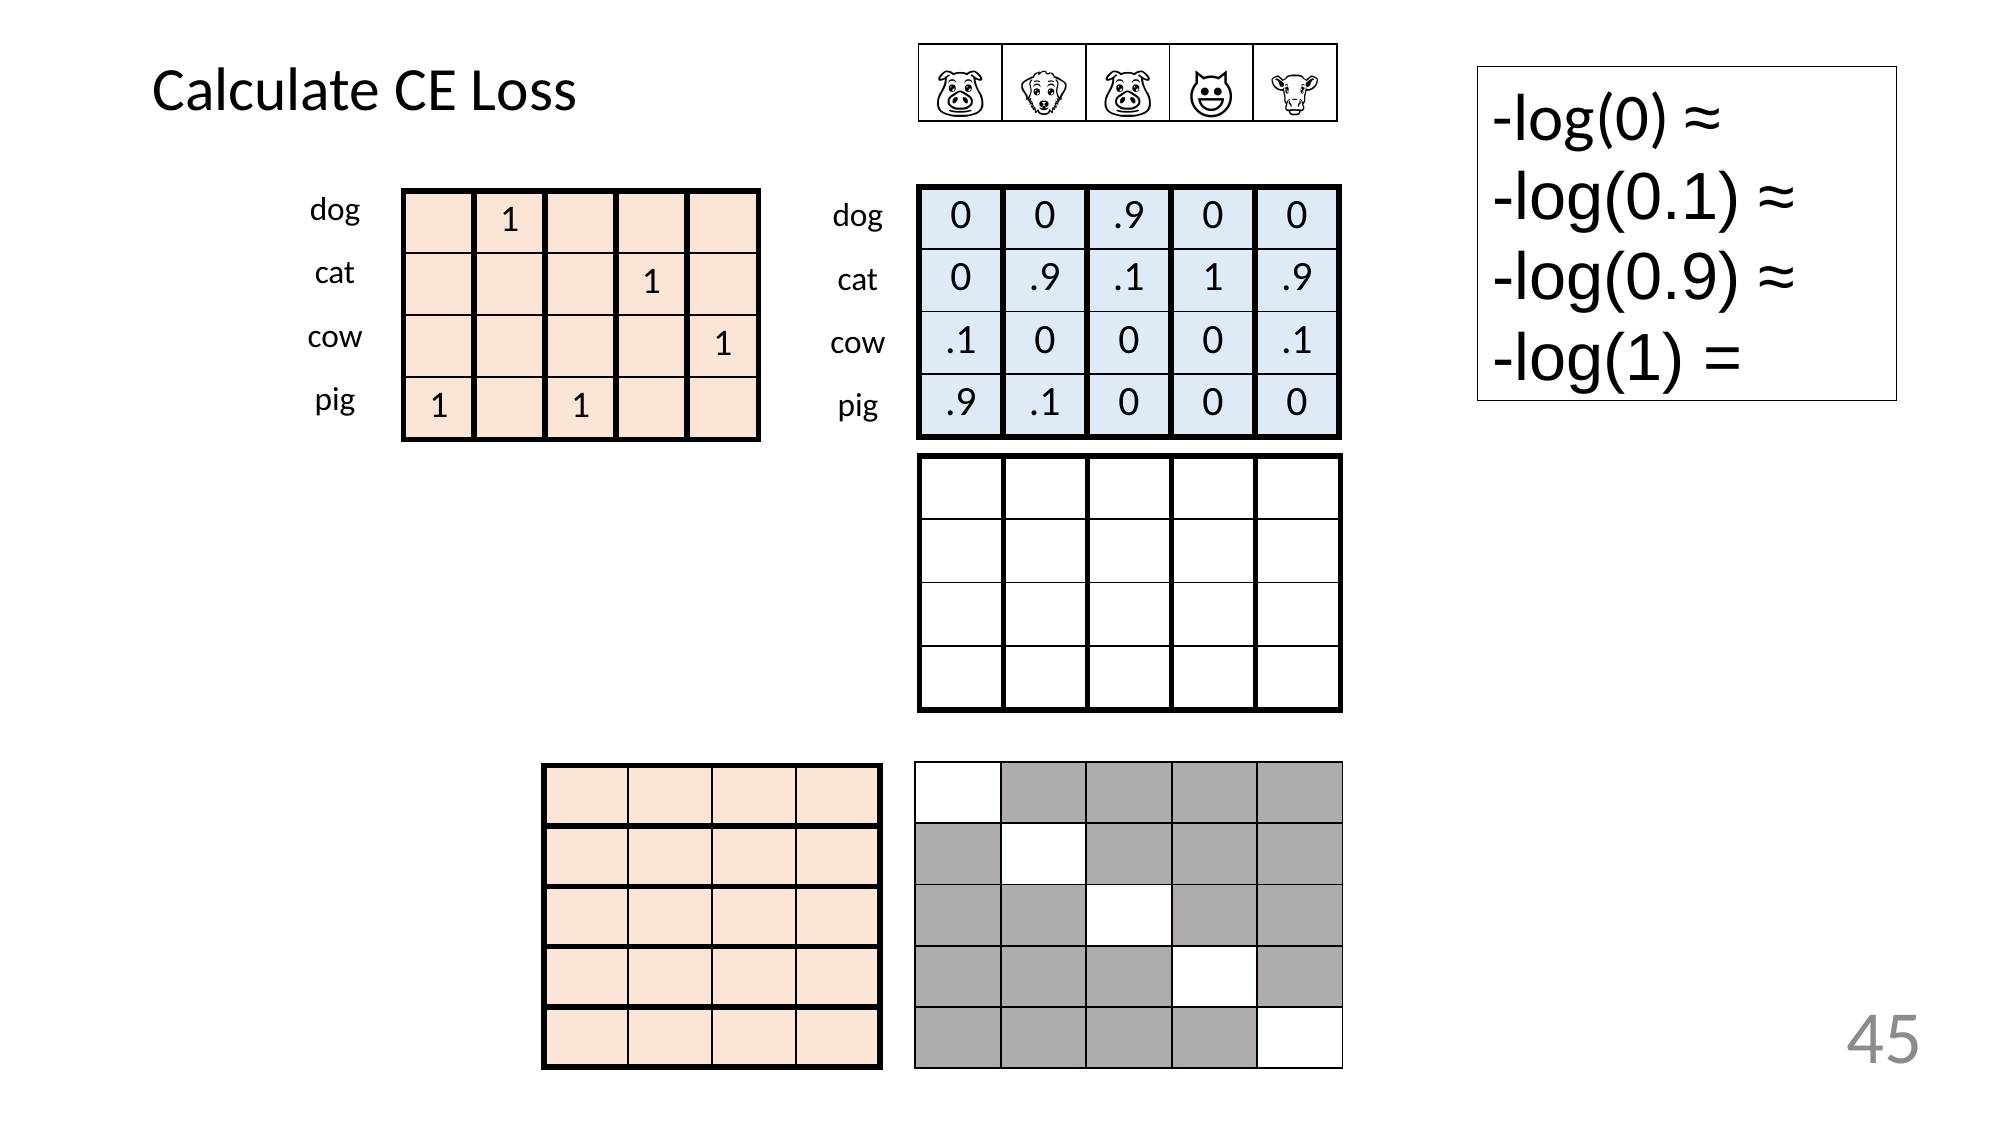

| 🐷 | 🐶 | 🐷 | 😺 | 🐮 |
| --- | --- | --- | --- | --- |
# Calculate CE Loss
-log(0) ≈
-log(0.1) ≈
-log(0.9) ≈
-log(1) =
| dog |
| --- |
| cat |
| cow |
| pig |
| dog |
| --- |
| cat |
| cow |
| pig |
| 0 | 0 | .9 | 0 | 0 |
| --- | --- | --- | --- | --- |
| 0 | .9 | .1 | 1 | .9 |
| .1 | 0 | 0 | 0 | .1 |
| .9 | .1 | 0 | 0 | 0 |
|  | 1 |  |  |  |
| --- | --- | --- | --- | --- |
|  |  |  | 1 |  |
|  |  |  |  | 1 |
| 1 |  | 1 |  |  |
|  |  |  |  |  |
| --- | --- | --- | --- | --- |
|  |  |  |  |  |
|  |  |  |  |  |
|  |  |  |  |  |
|  |  |  |  |  |
| --- | --- | --- | --- | --- |
|  |  |  |  |  |
|  |  |  |  |  |
|  |  |  |  |  |
|  |  |  |  |  |
|  |  |  |  |
| --- | --- | --- | --- |
|  |  |  |  |
|  |  |  |  |
|  |  |  |  |
|  |  |  |  |
45